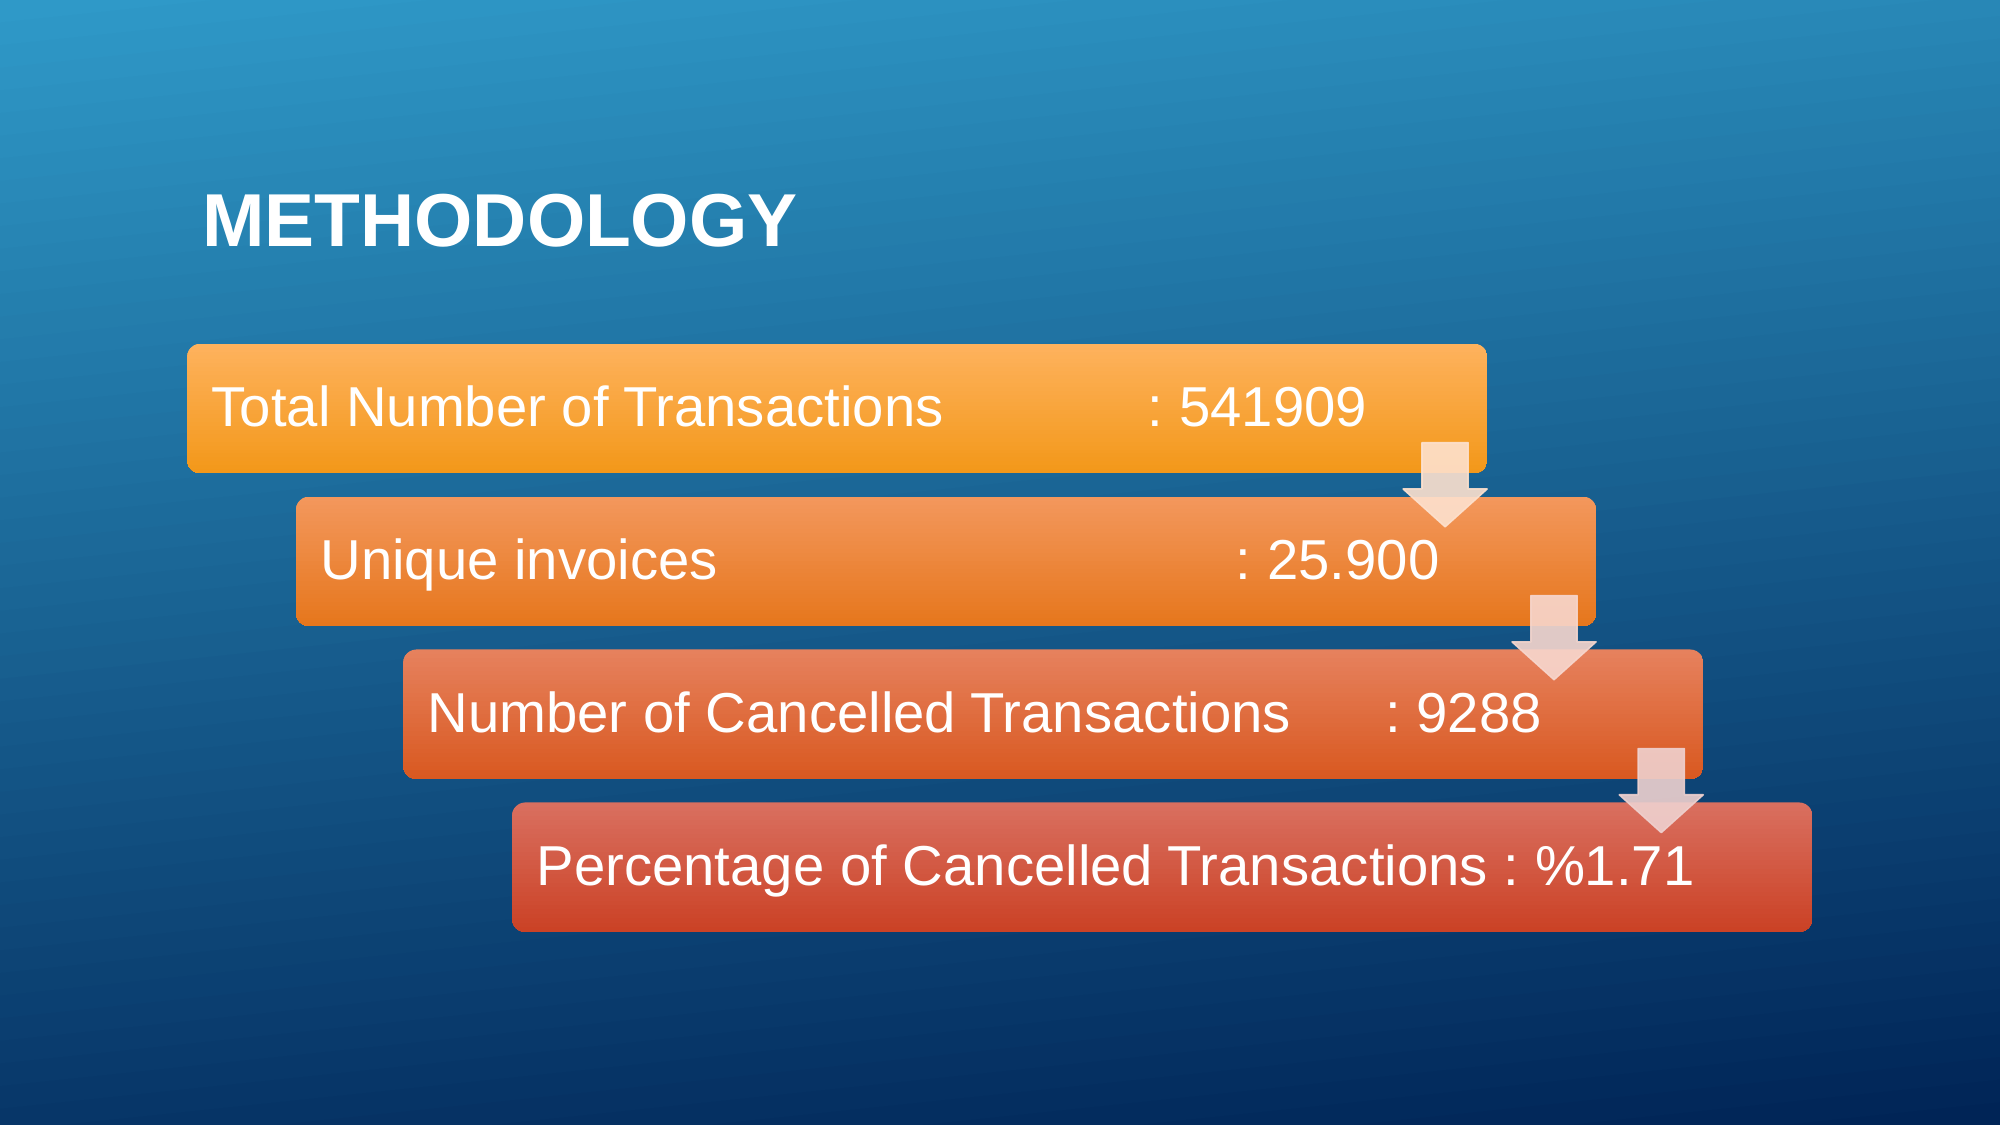

# Methodology
Total Number of Transactions             : 541909
Unique invoices                                 : 25.900
Number of Cancelled Transactions      : 9288
Percentage of Cancelled Transactions : %1.71